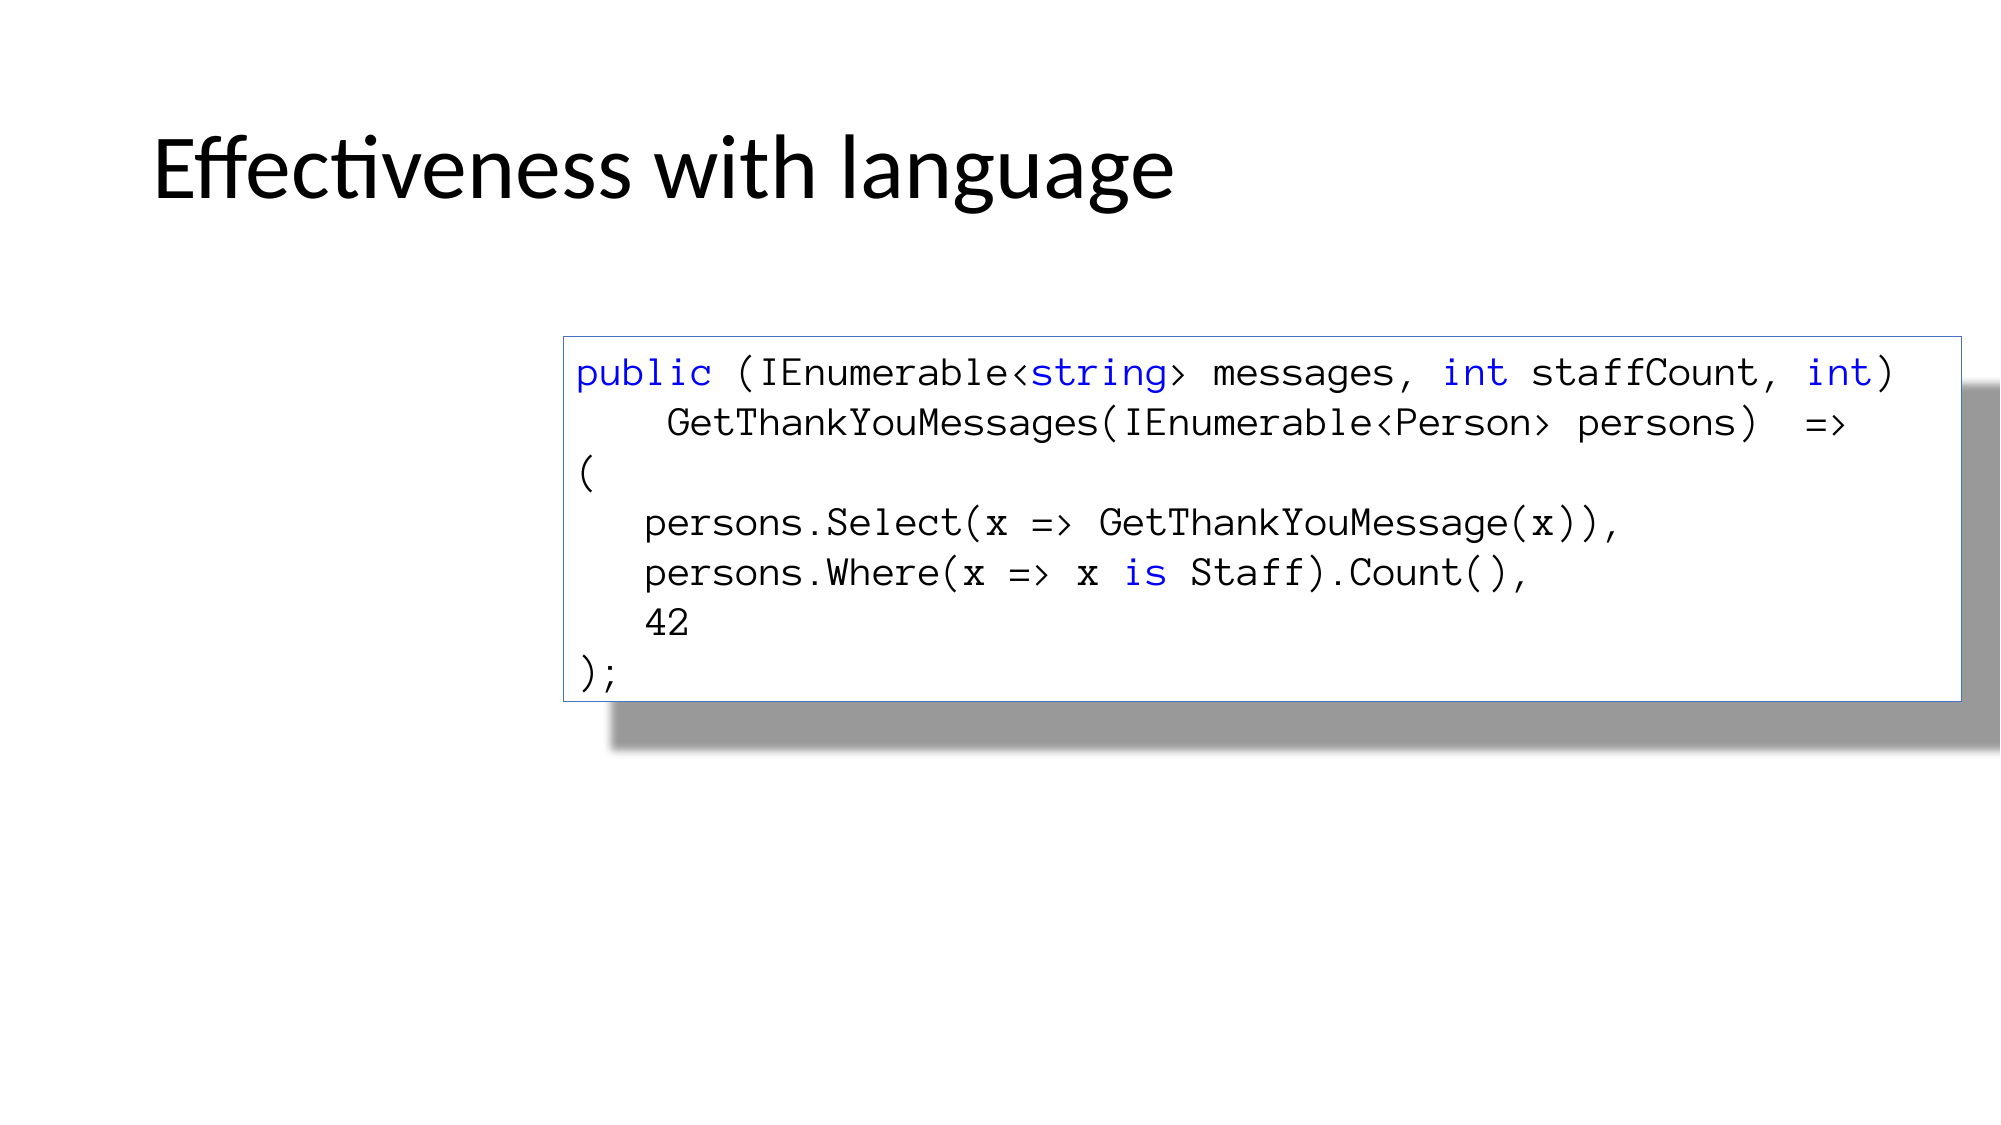

# Effectiveness with language
public (IEnumerable<string> messages, int staffCount, int)
    GetThankYouMessages(IEnumerable<Person> persons)  =>
(
   persons.Select(x => GetThankYouMessage(x)),
   persons.Where(x => x is Staff).Count(),
   42
);